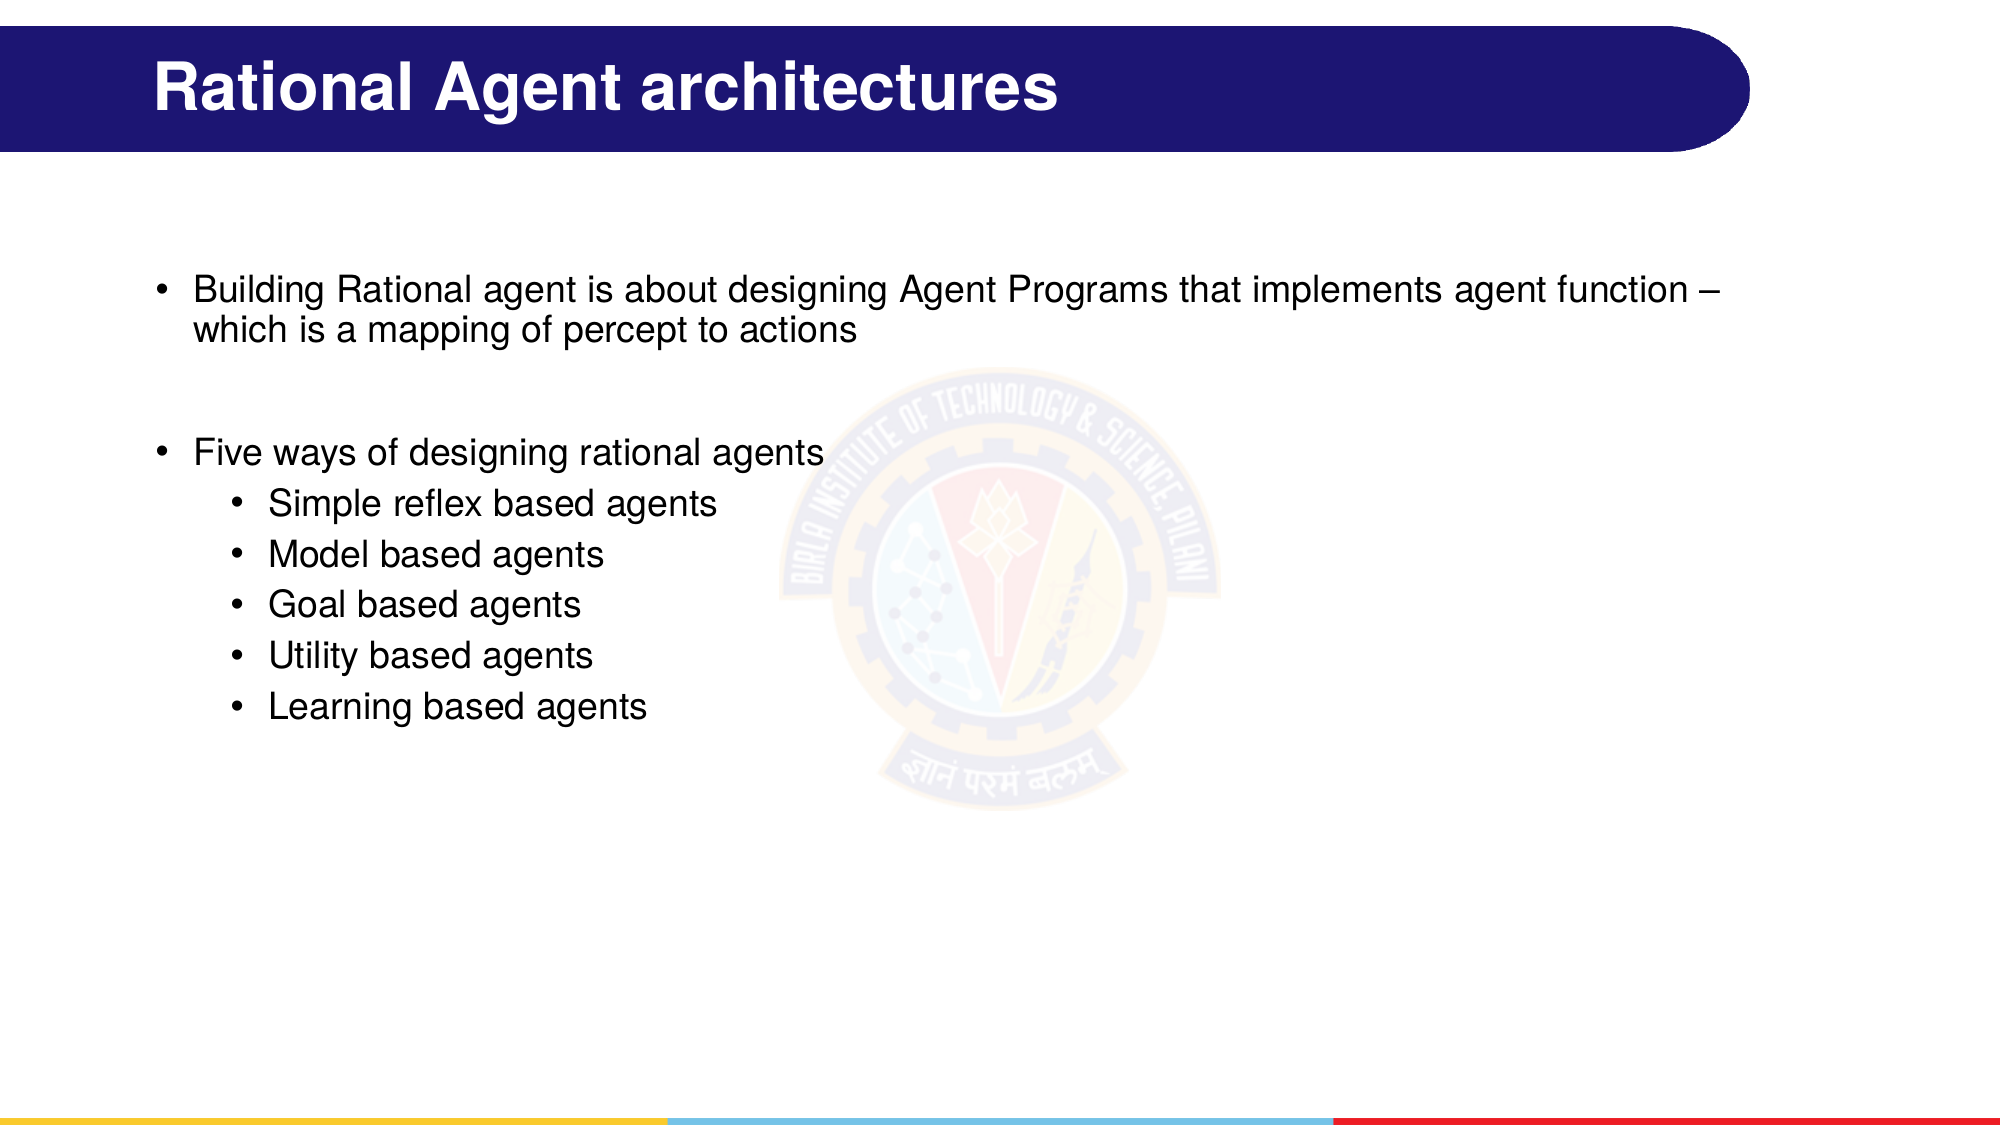

# Rational Agent architectures

Building Rational agent is about designing Agent Programs that implements agent function – which is a mapping of percept to actions

Five ways of designing rational agents
Simple reflex based agents
Model based agents
Goal based agents
Utility based agents
Learning based agents